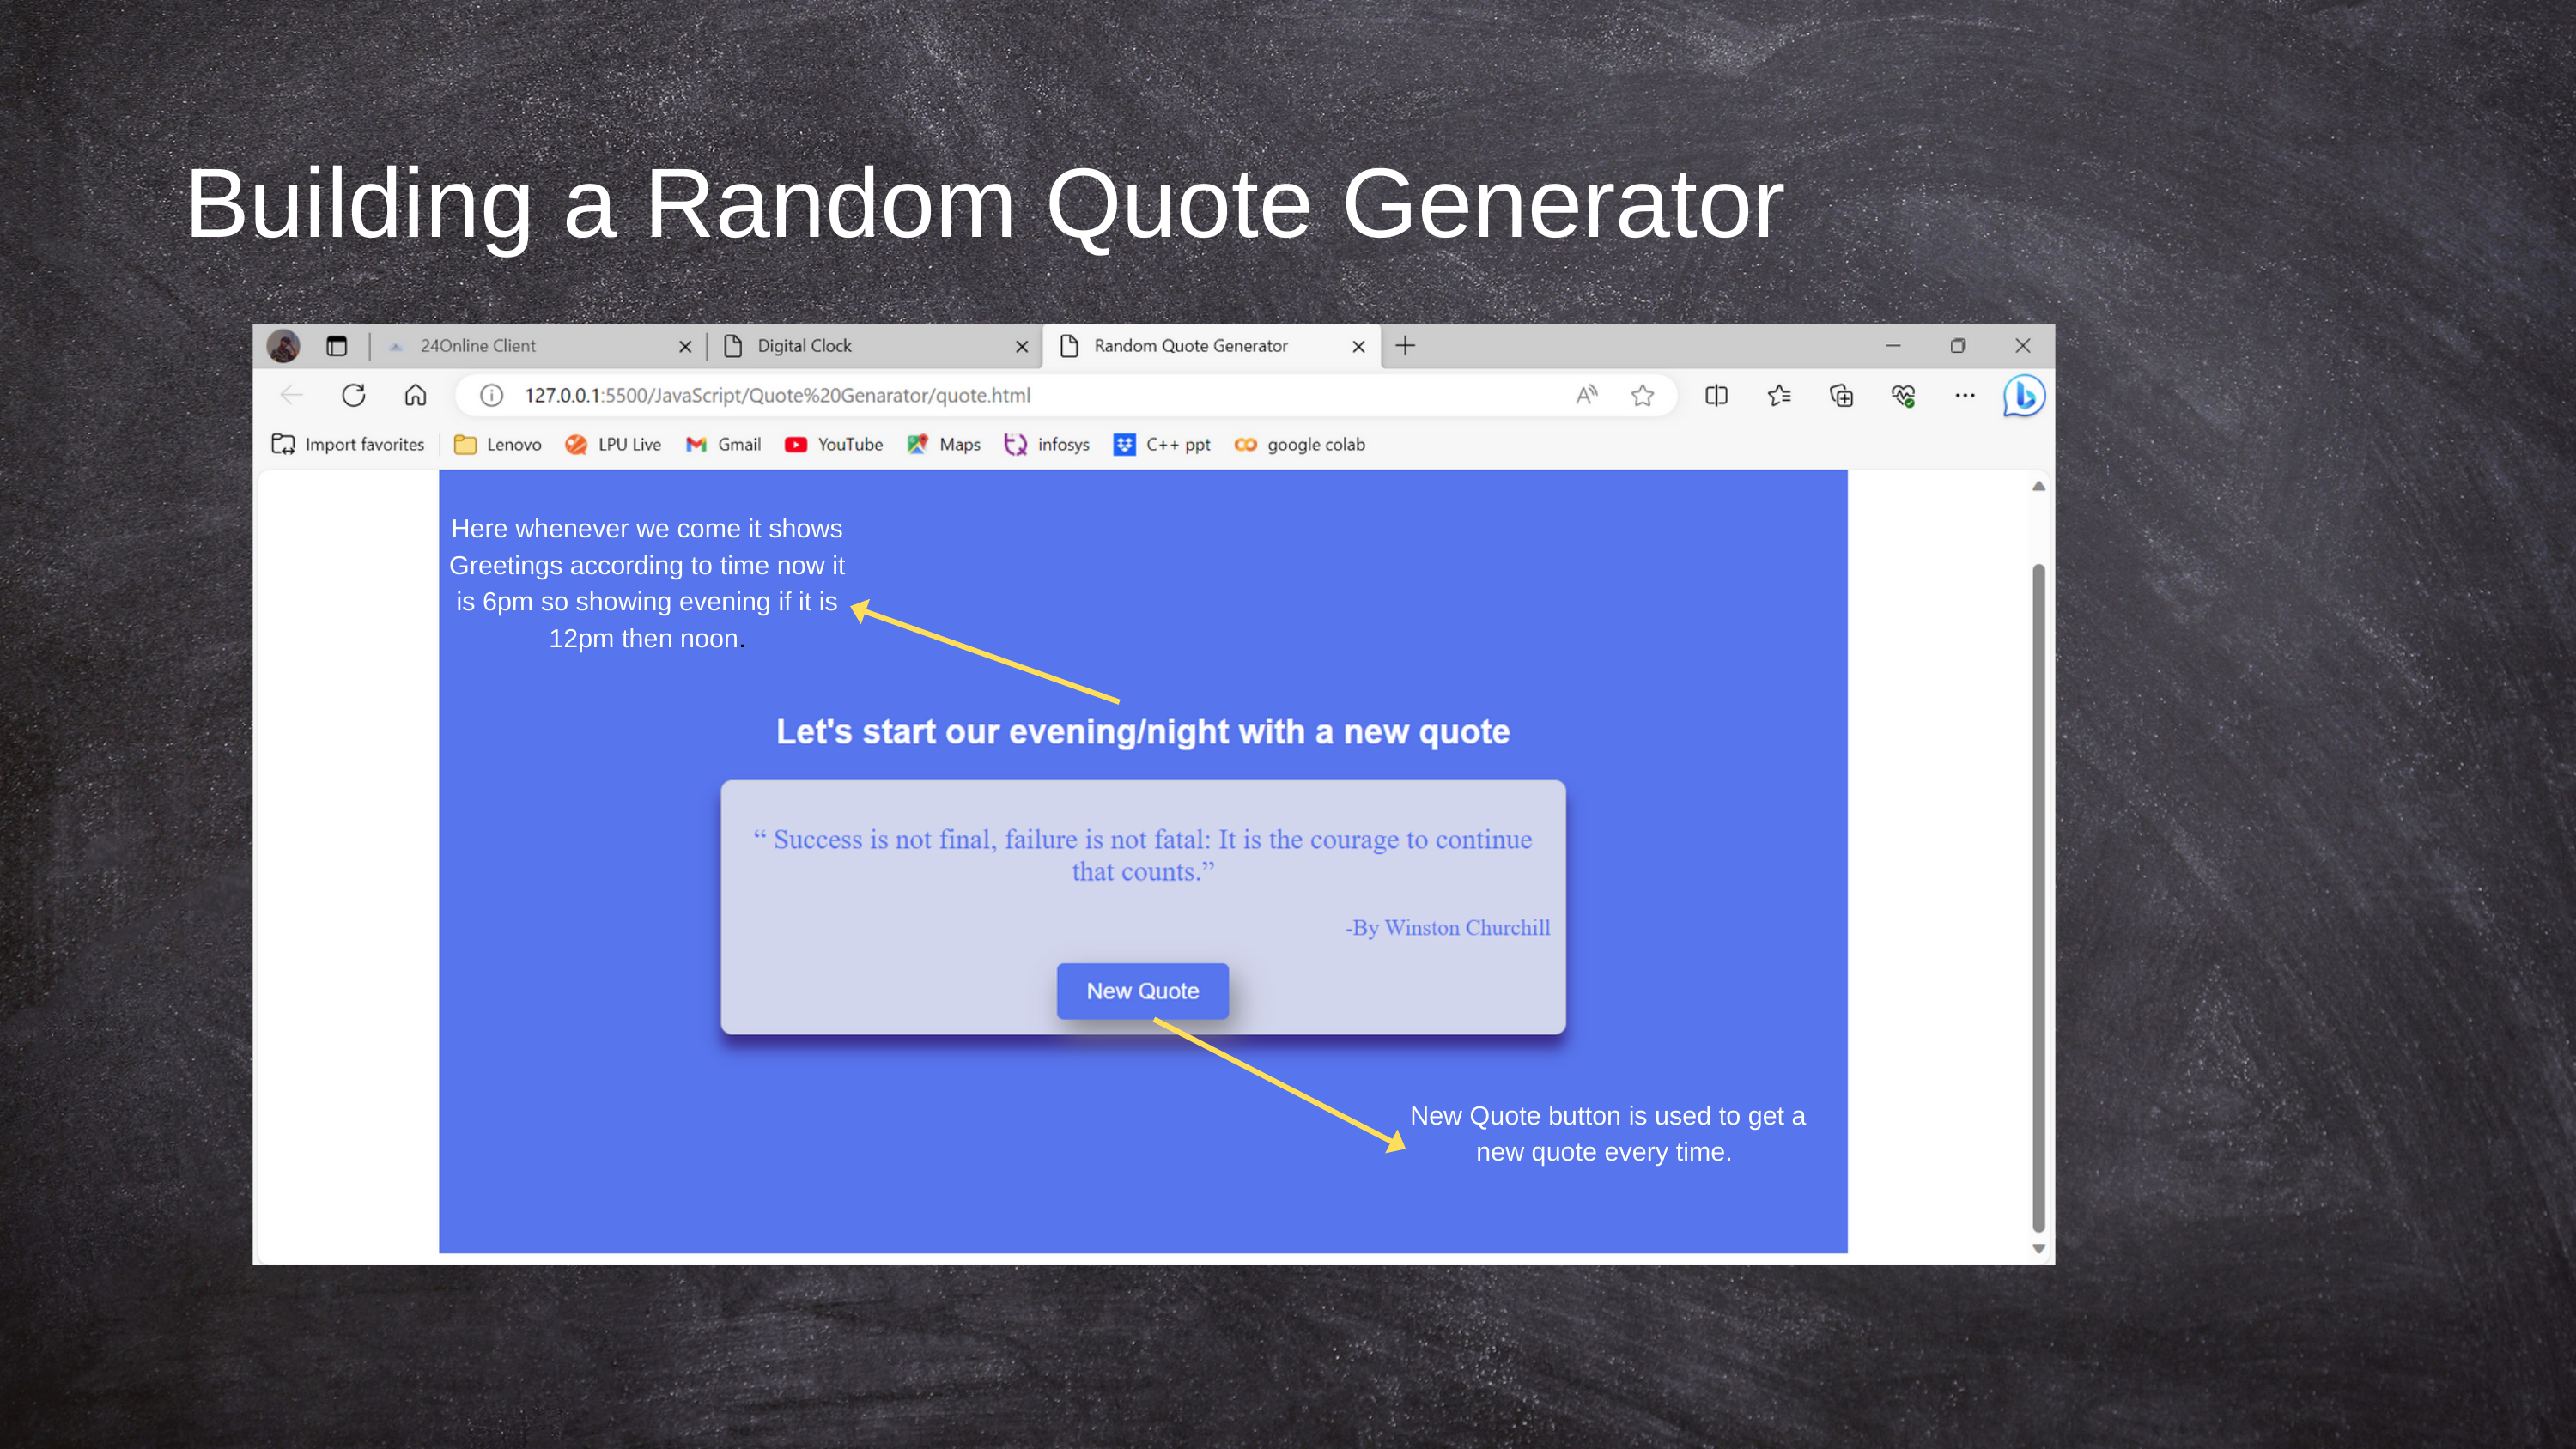

Building a Random Quote Generator

Here whenever we come it shows Greetings according to time now it is 6pm so showing evening if it is 12pm then noon.

New Quote button is used to get a new quote every time.